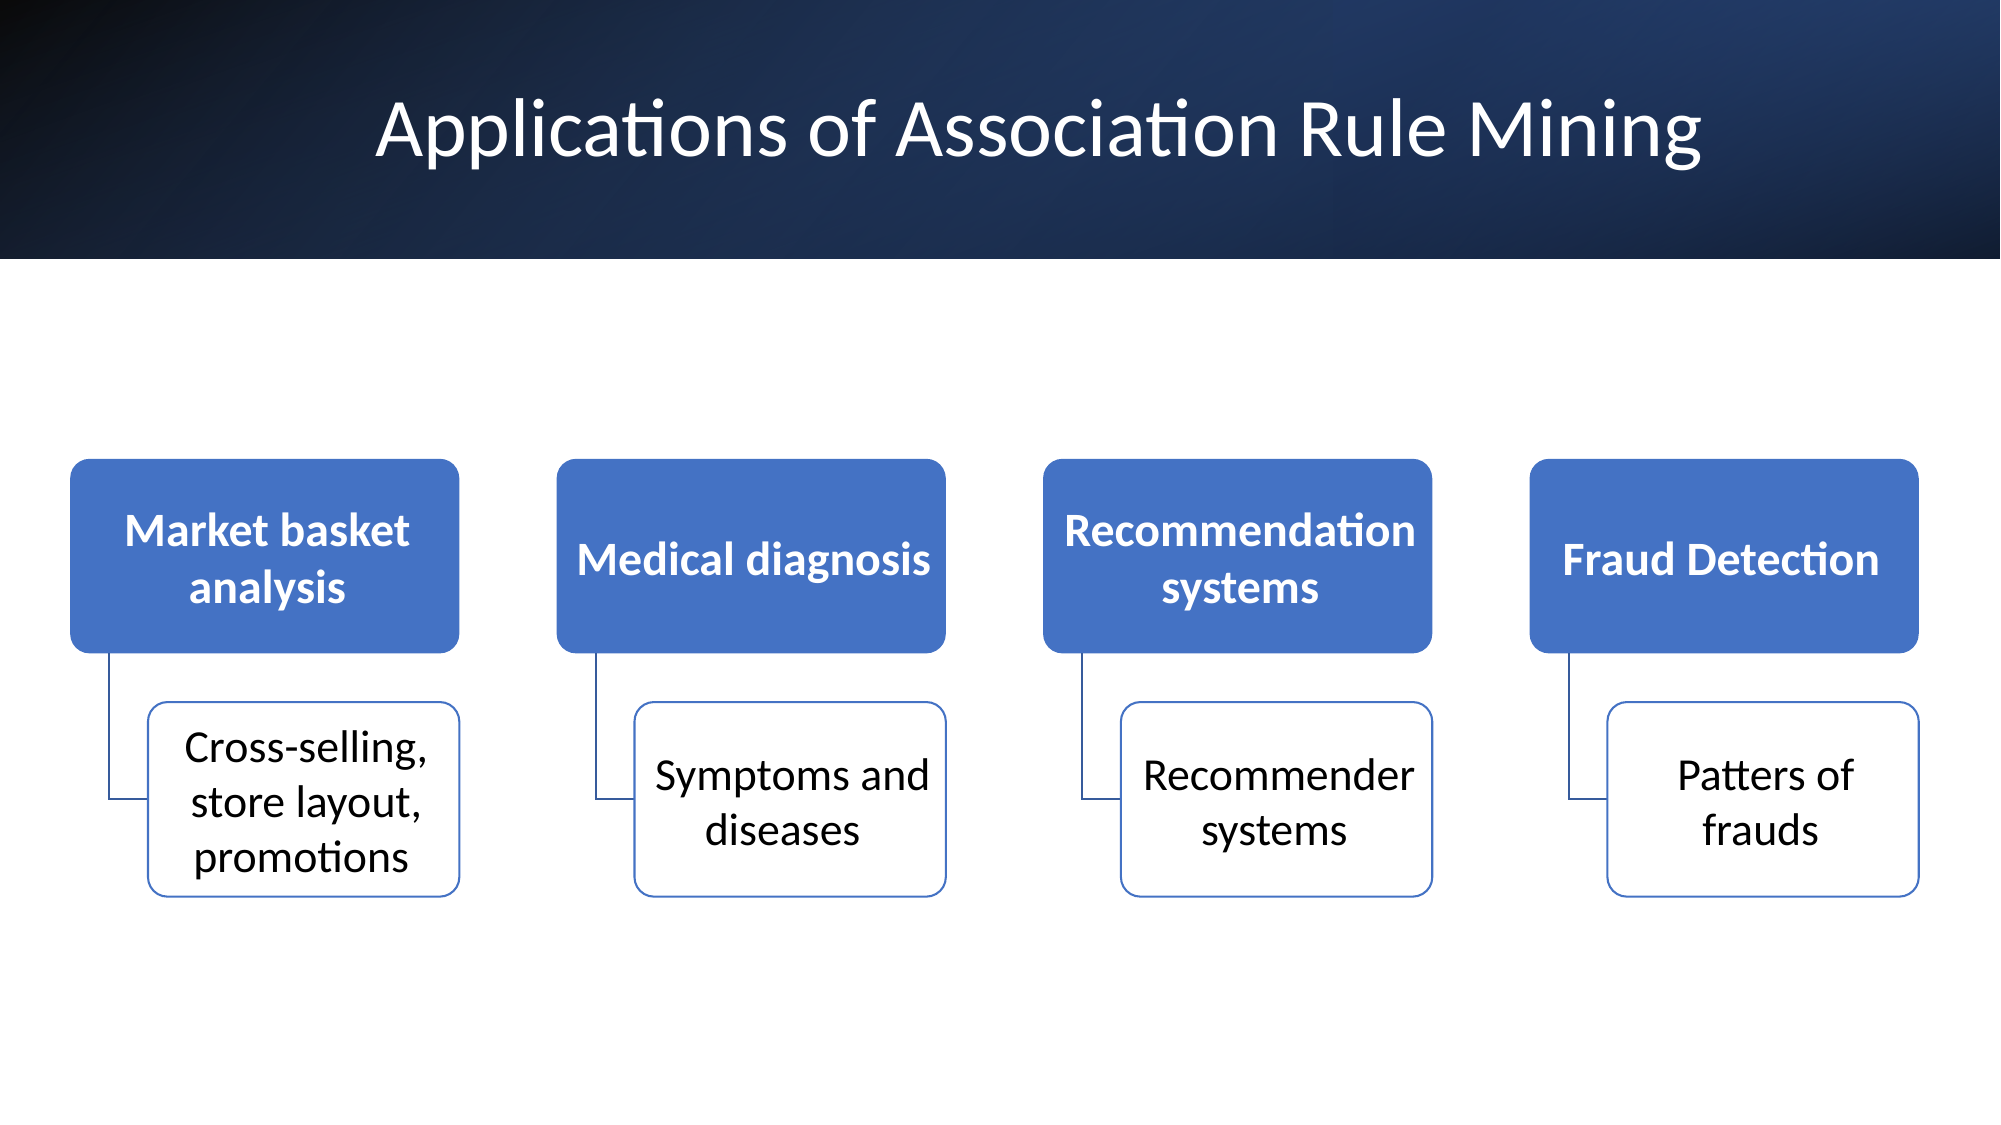

# Applications of Association Rule Mining
Market basket analysis
Cross-selling, store layout, promotions
Medical diagnosis
Symptoms and diseases
Recommendation systems
Recommender systems
Fraud Detection
Patters of frauds